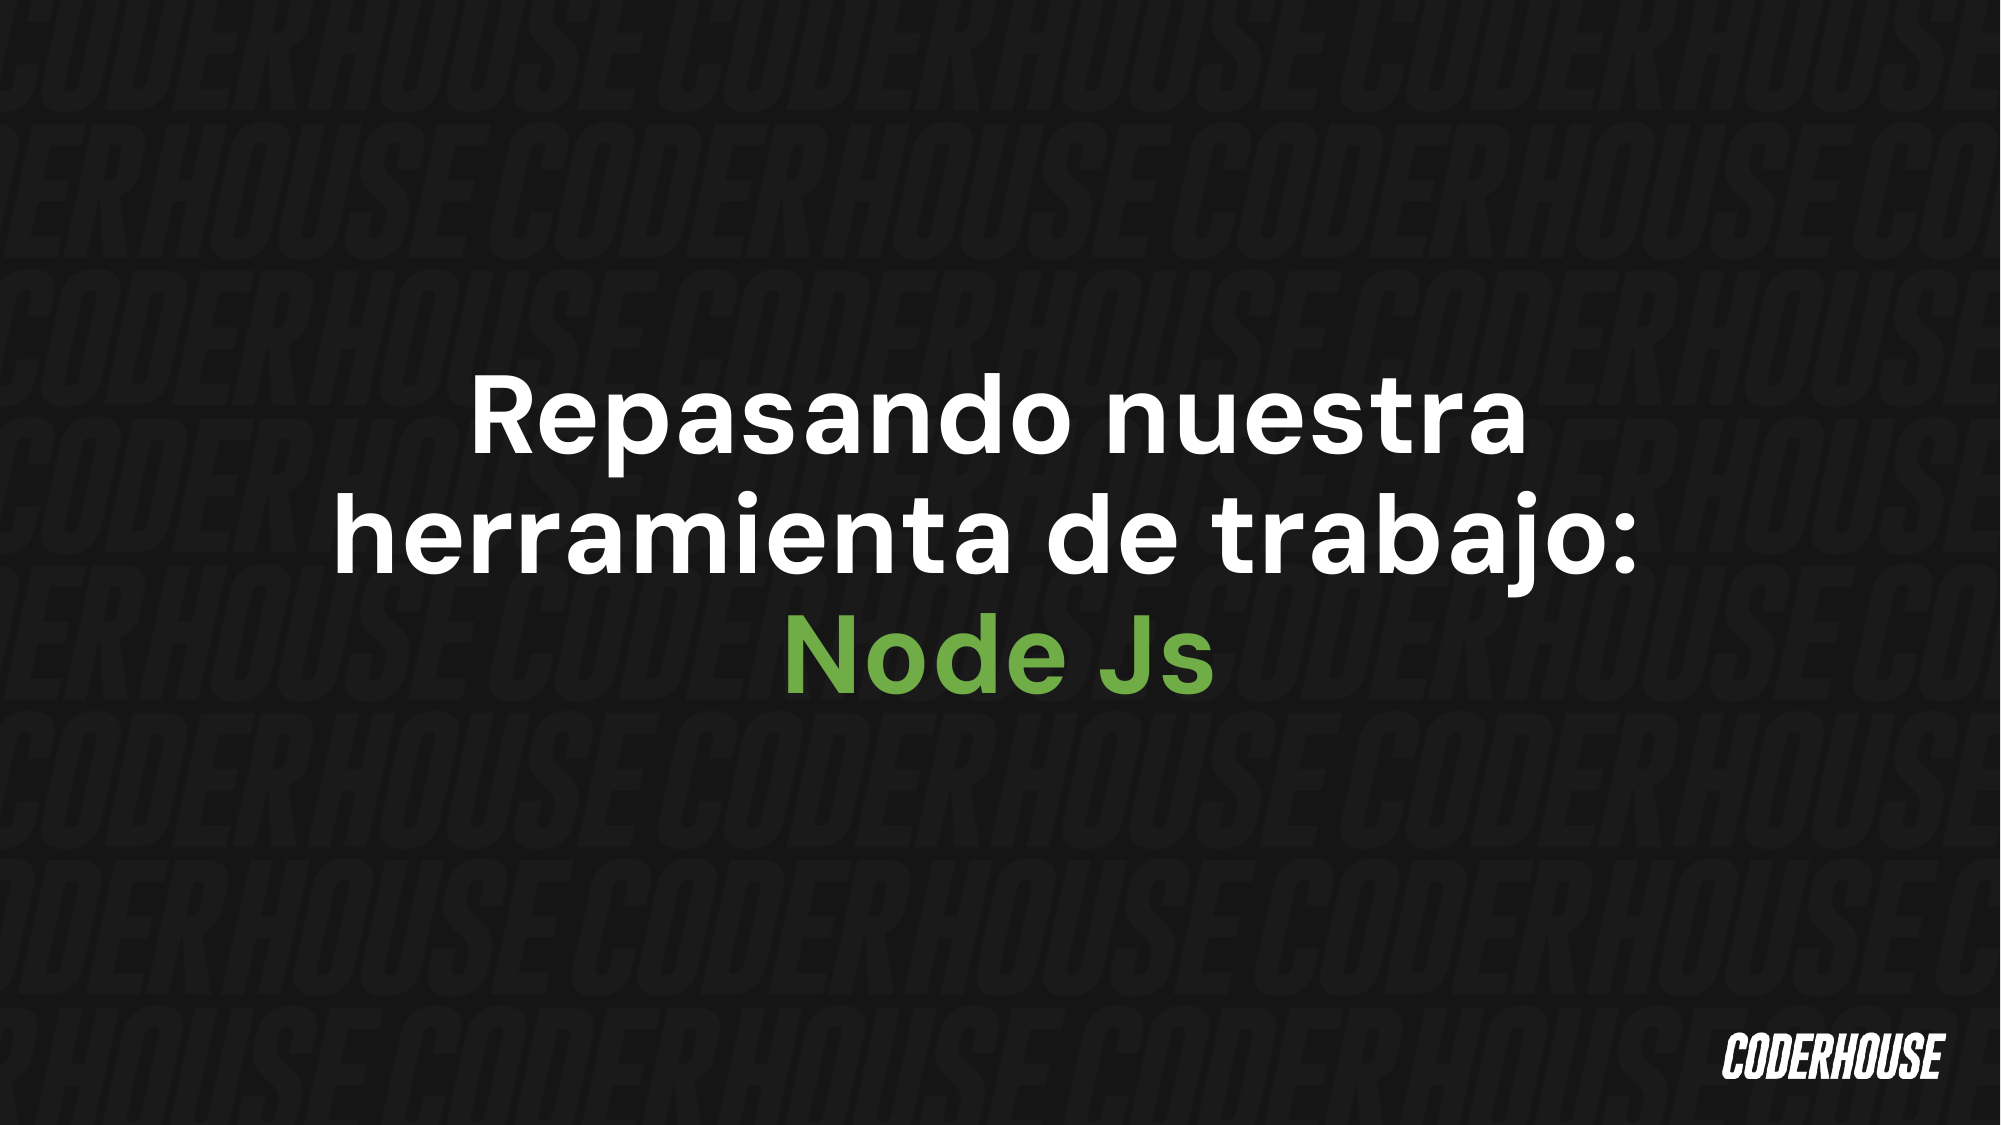

Repasando nuestra herramienta de trabajo:
Node Js